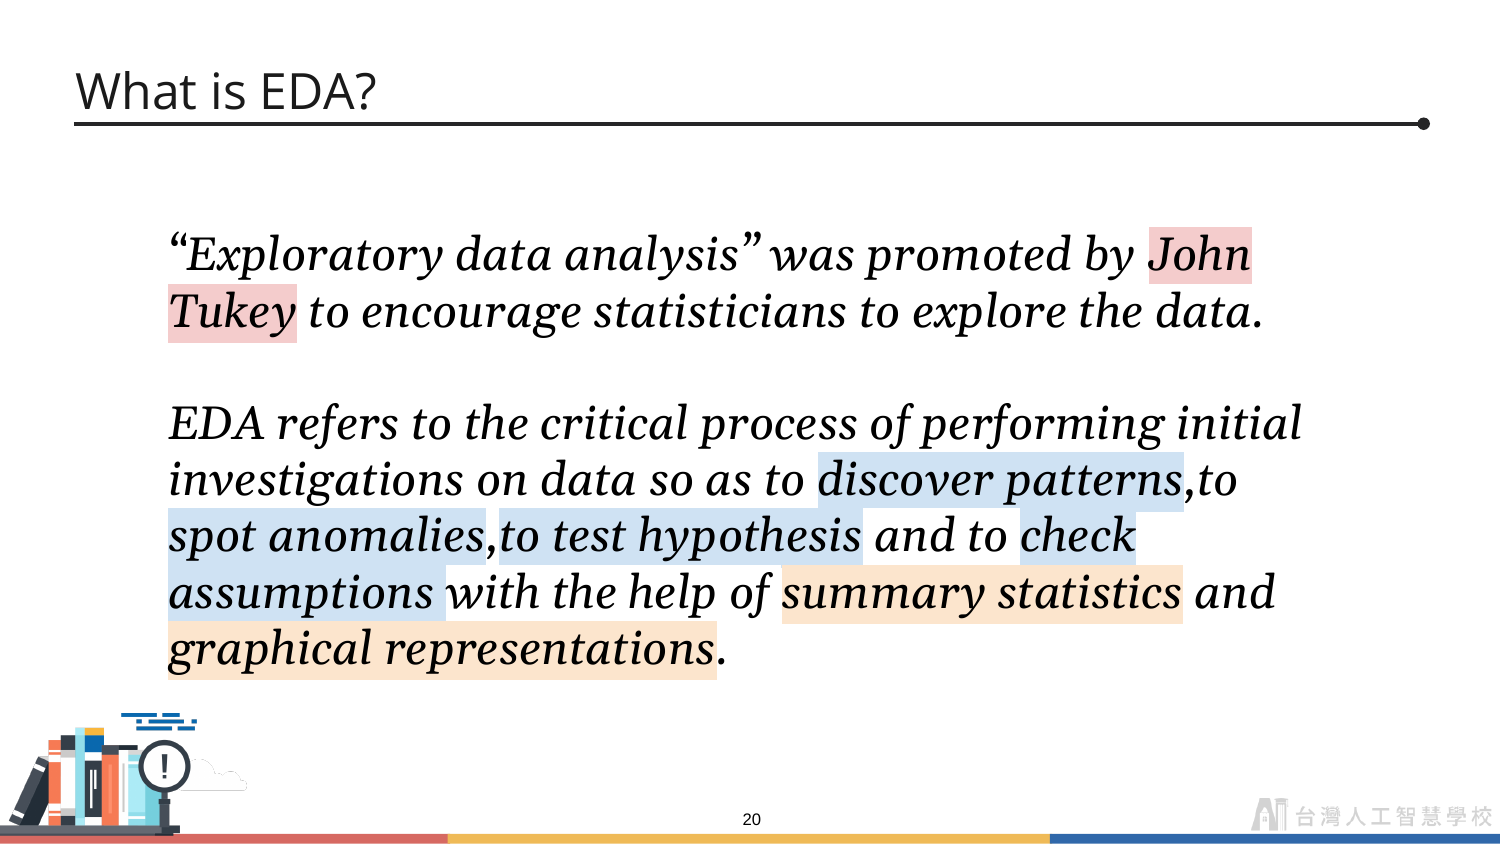

# What is EDA?
“Exploratory data analysis” was promoted by John Tukey to encourage statisticians to explore the data.

EDA refers to the critical process of performing initial investigations on data so as to discover patterns,to spot anomalies,to test hypothesis and to check assumptions with the help of summary statistics and graphical representations.
20